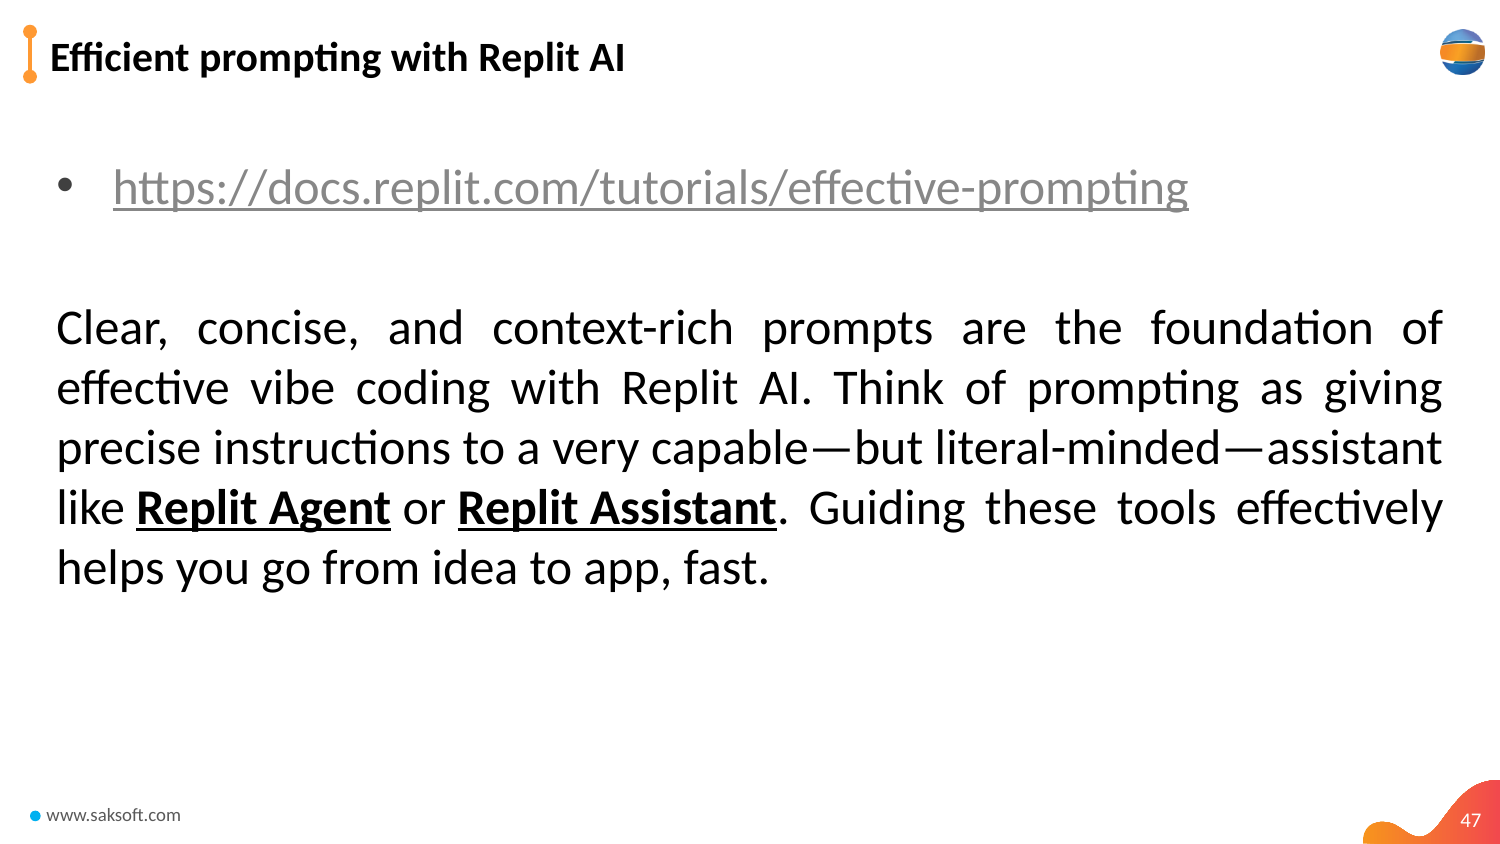

# Efficient prompting with Replit AI
https://docs.replit.com/tutorials/effective-prompting

Clear, concise, and context-rich prompts are the foundation of effective vibe coding with Replit AI. Think of prompting as giving precise instructions to a very capable—but literal-minded—assistant like Replit Agent or Replit Assistant. Guiding these tools effectively helps you go from idea to app, fast.
47